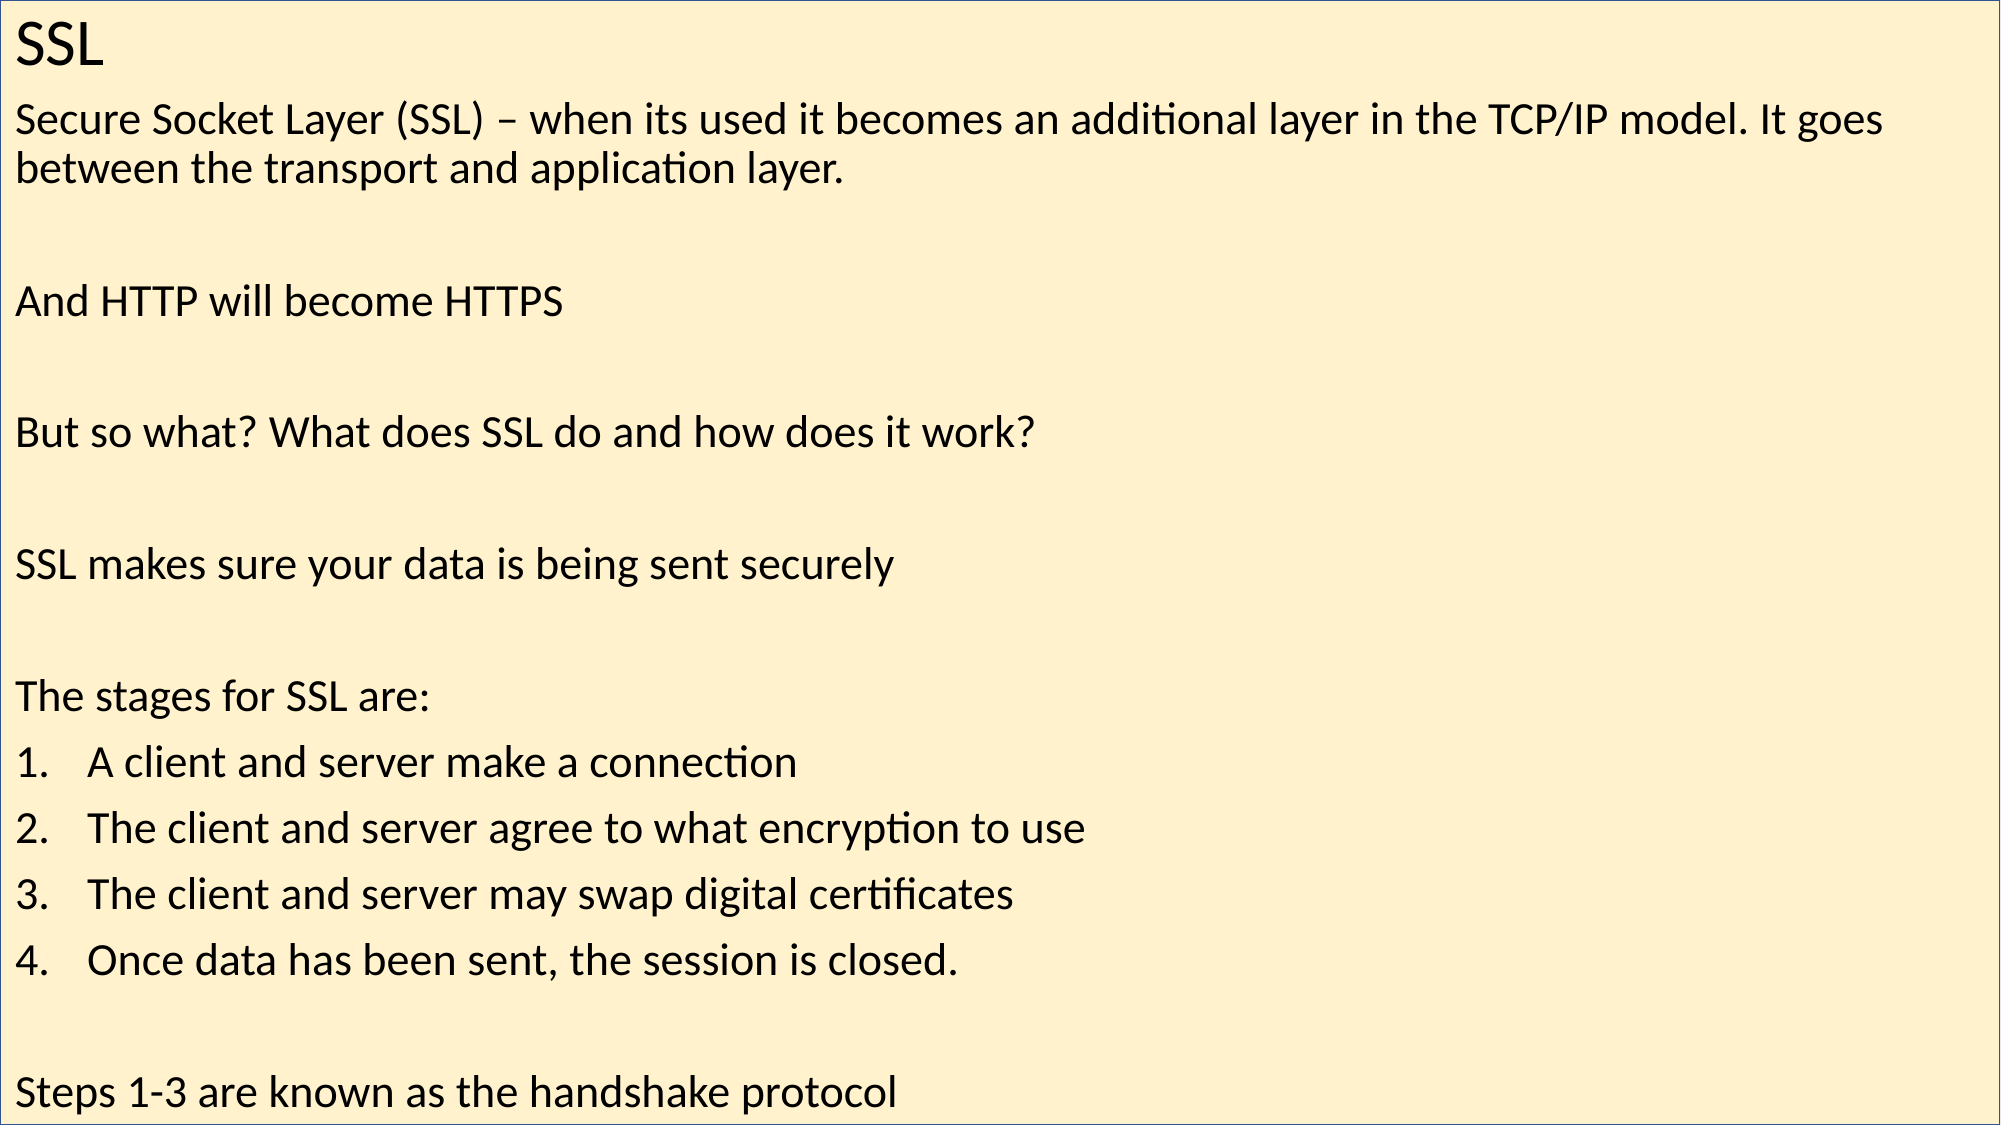

# SSL
Secure Socket Layer (SSL) – when its used it becomes an additional layer in the TCP/IP model. It goes between the transport and application layer.

And HTTP will become HTTPS

But so what? What does SSL do and how does it work?

SSL makes sure your data is being sent securely

The stages for SSL are:
A client and server make a connection
The client and server agree to what encryption to use
The client and server may swap digital certificates
Once data has been sent, the session is closed.

Steps 1-3 are known as the handshake protocol